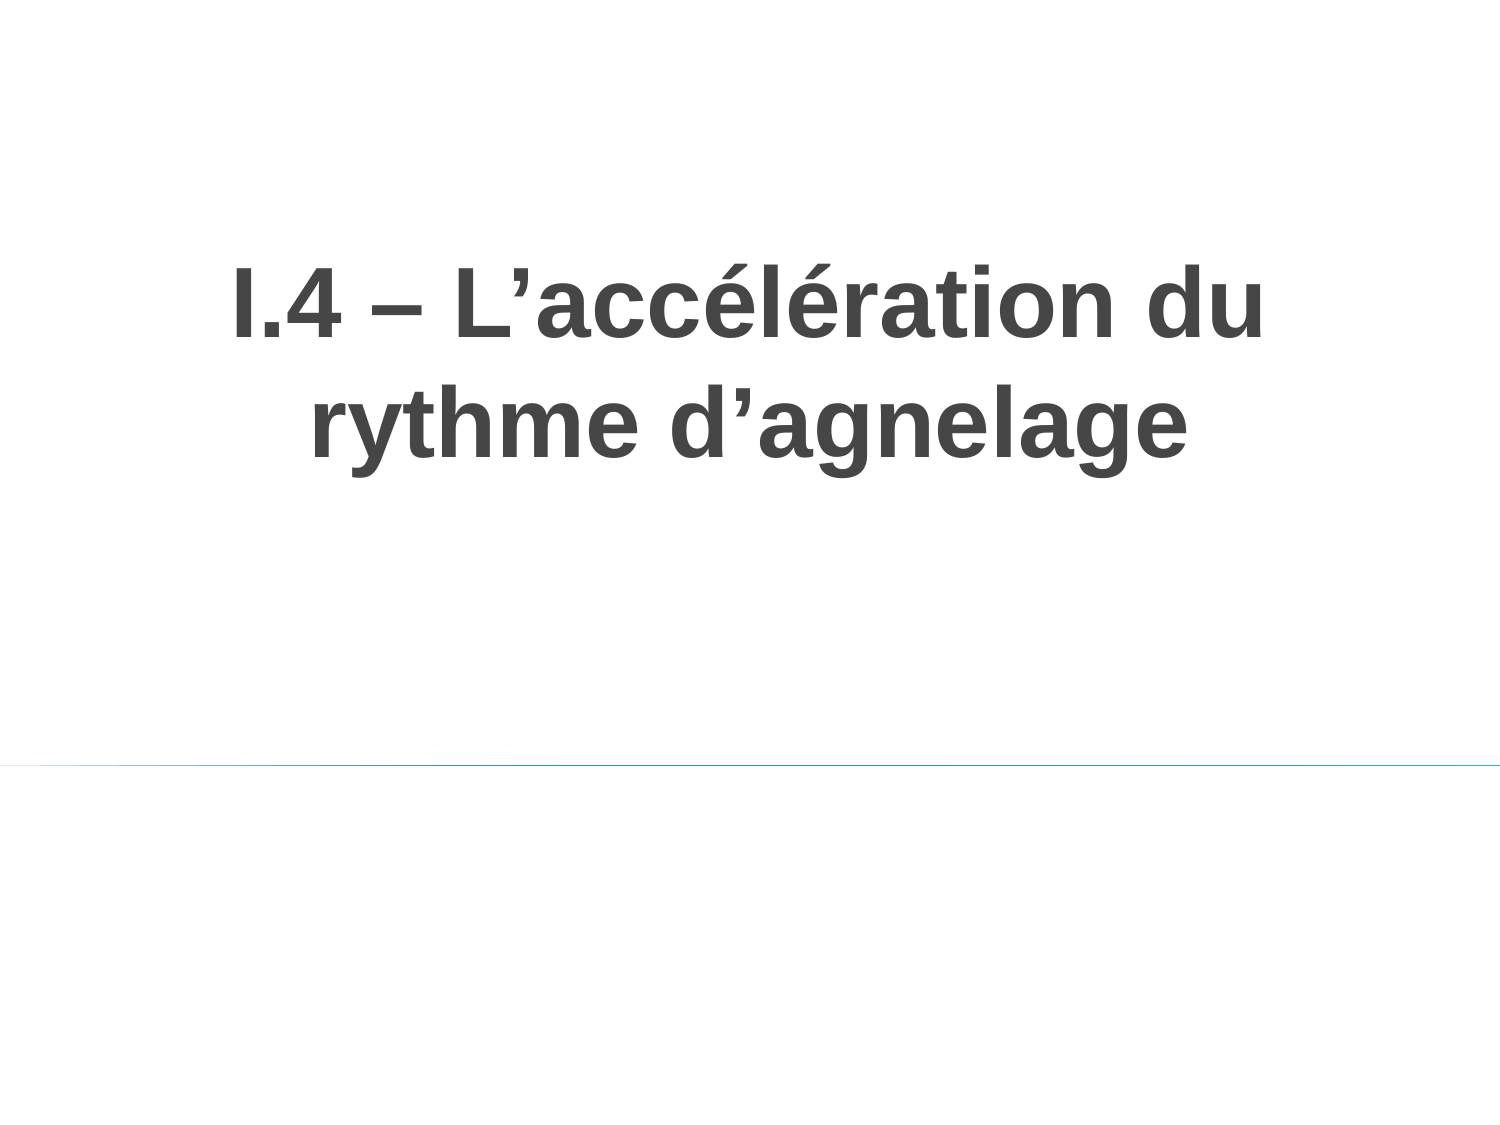

# I.4 – L’accélération du rythme d’agnelage